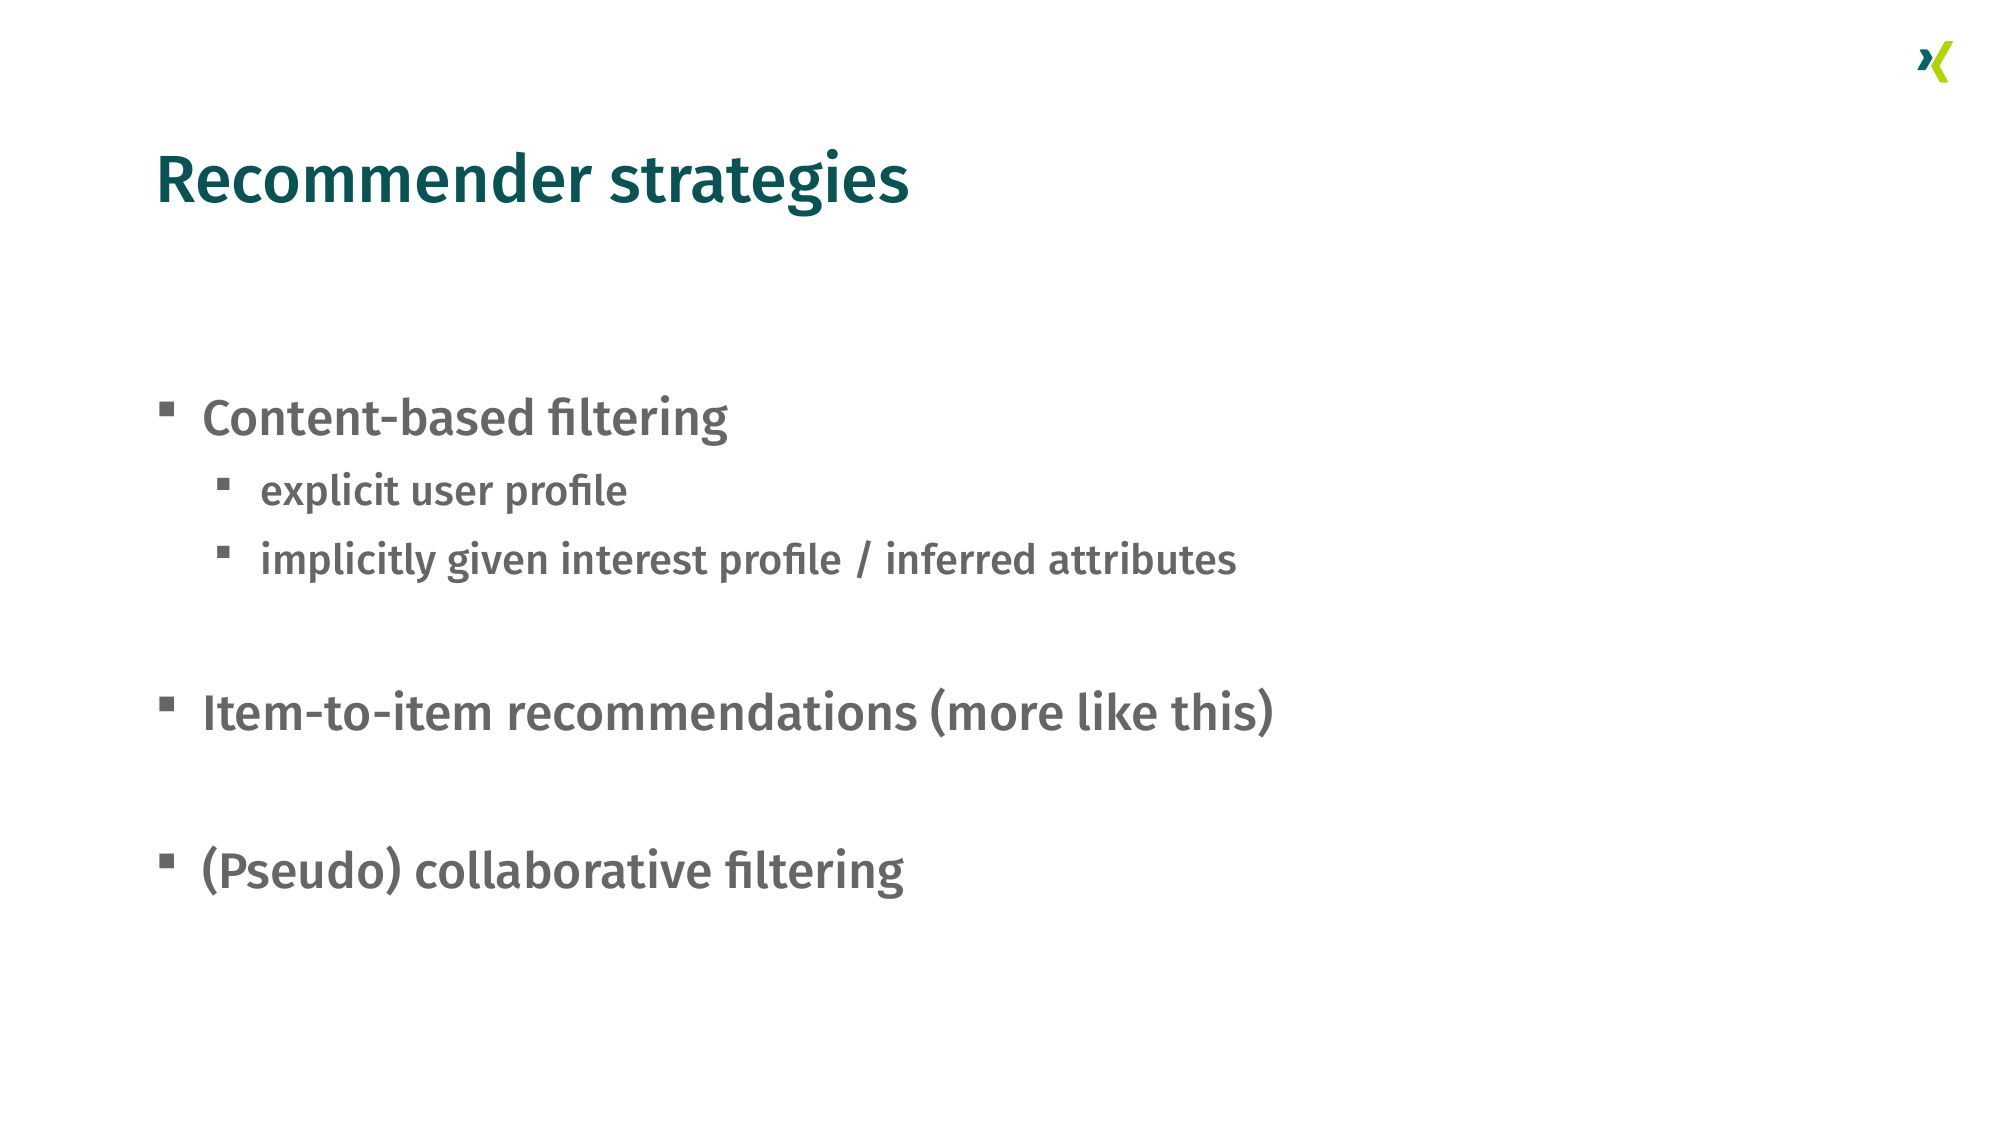

# Recommender strategies
Content-based filtering
explicit user profile
implicitly given interest profile / inferred attributes

Item-to-item recommendations (more like this)

(Pseudo) collaborative filtering